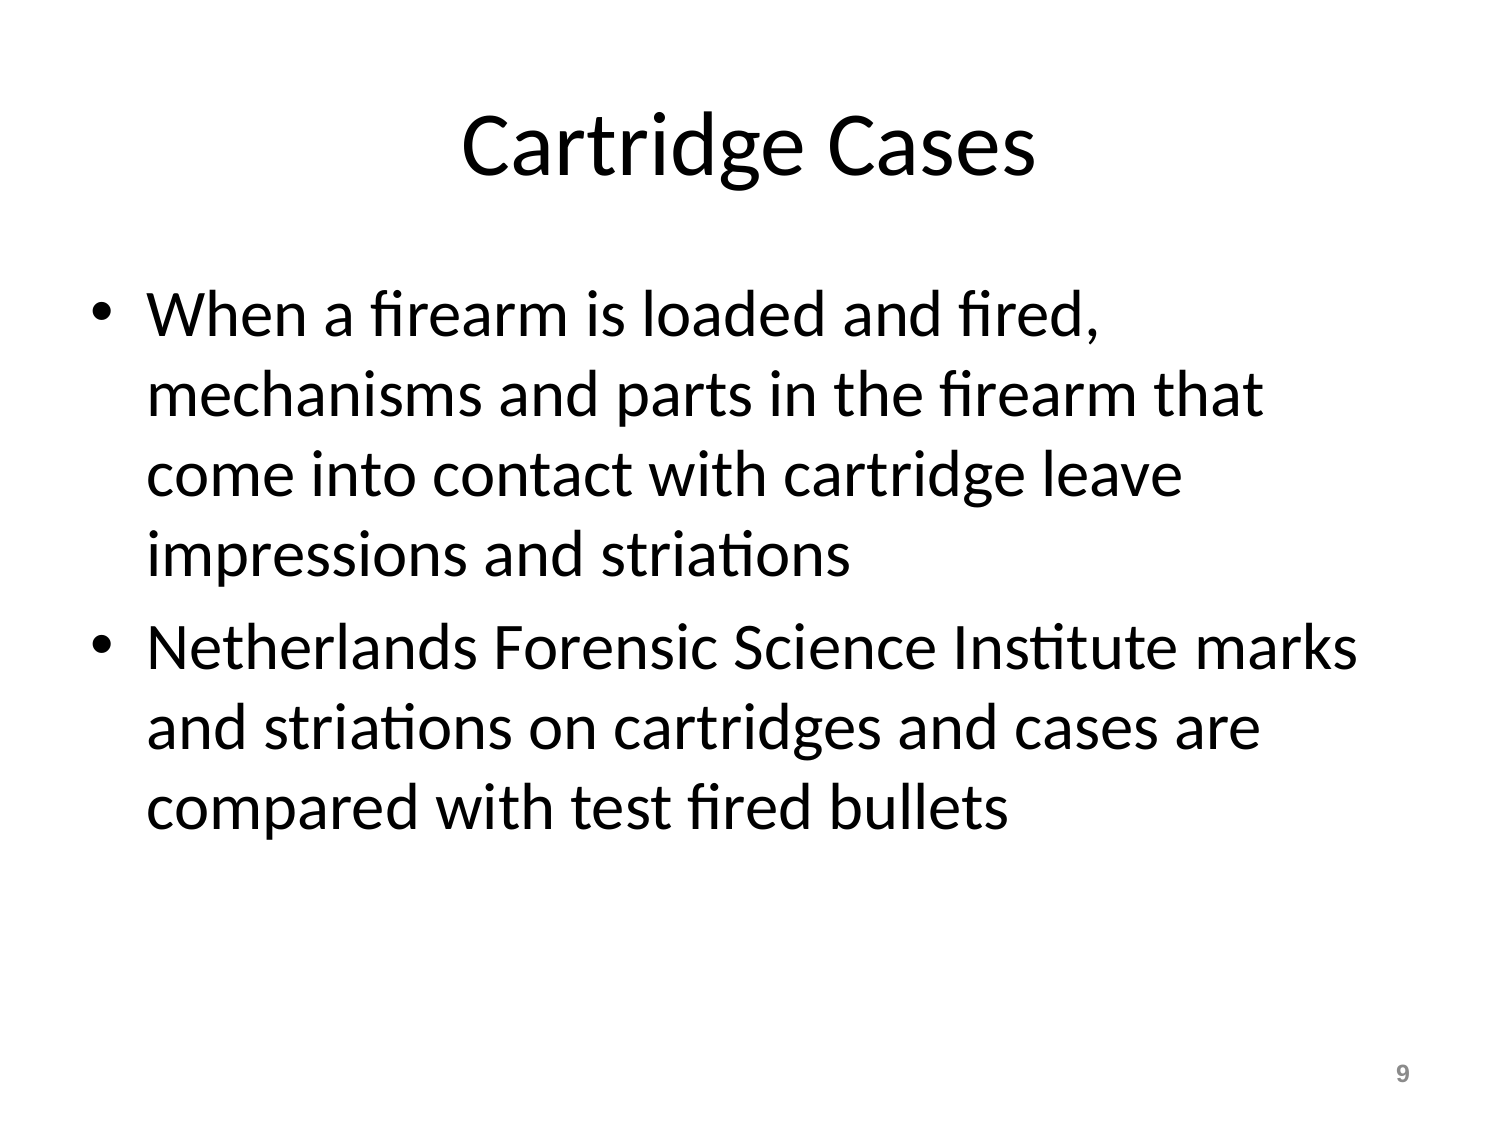

# Cartridge Cases
When a firearm is loaded and fired, mechanisms and parts in the firearm that come into contact with cartridge leave impressions and striations
Netherlands Forensic Science Institute marks and striations on cartridges and cases are compared with test fired bullets
9